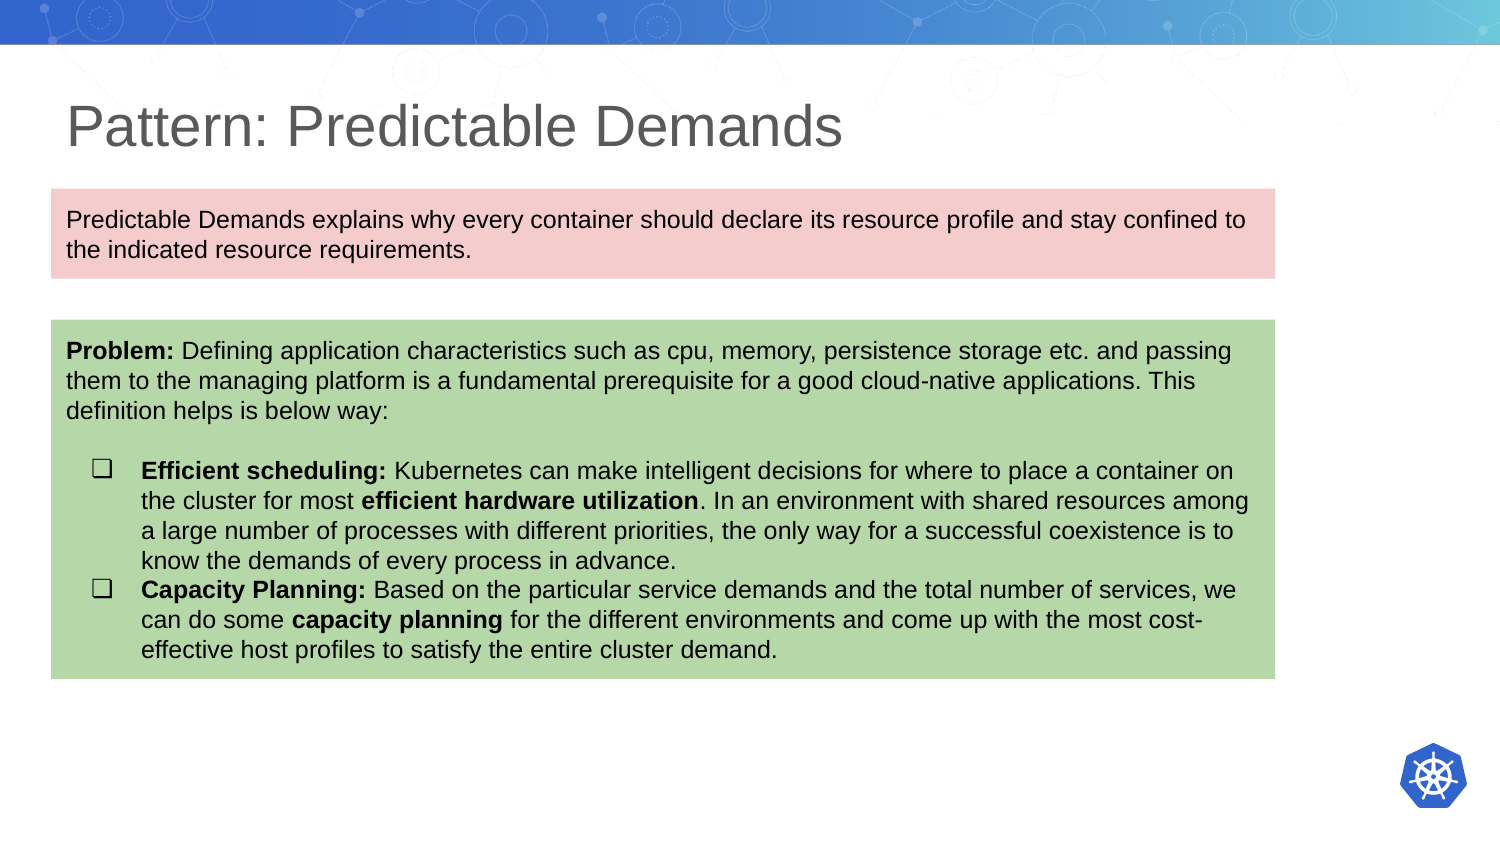

# Pattern: Predictable Demands
Predictable Demands explains why every container should declare its resource profile and stay confined to the indicated resource requirements.
Problem: Defining application characteristics such as cpu, memory, persistence storage etc. and passing them to the managing platform is a fundamental prerequisite for a good cloud-native applications. This definition helps is below way:

Efficient scheduling: Kubernetes can make intelligent decisions for where to place a container on the cluster for most efficient hardware utilization. In an environment with shared resources among a large number of processes with different priorities, the only way for a successful coexistence is to know the demands of every process in advance.
Capacity Planning: Based on the particular service demands and the total number of services, we can do some capacity planning for the different environments and come up with the most cost-effective host profiles to satisfy the entire cluster demand.